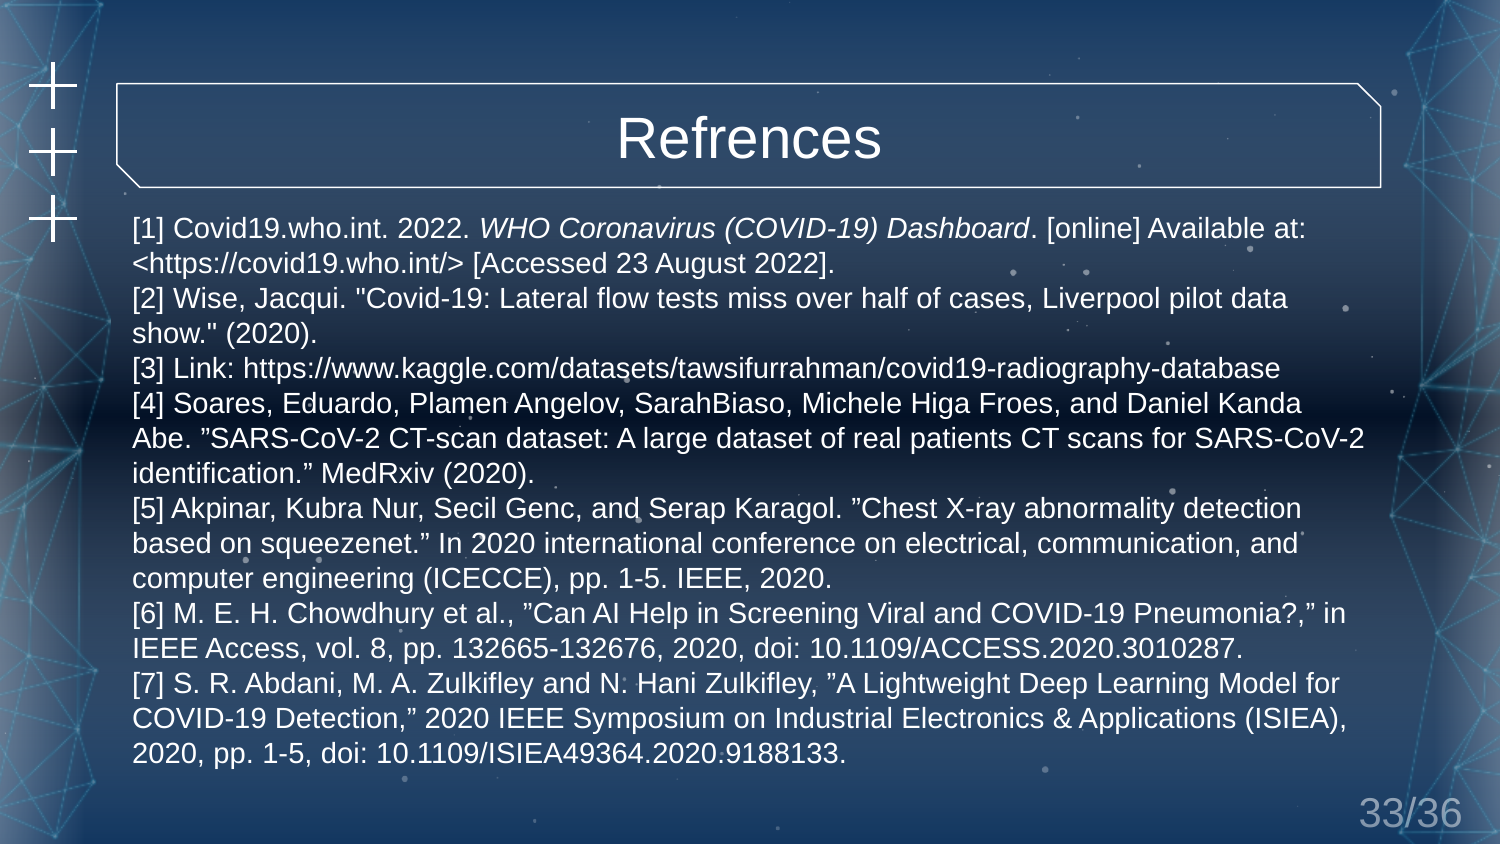

# Refrences
[1] Covid19.who.int. 2022. WHO Coronavirus (COVID-19) Dashboard. [online] Available at: <https://covid19.who.int/> [Accessed 23 August 2022].
[2] Wise, Jacqui. "Covid-19: Lateral flow tests miss over half of cases, Liverpool pilot data show." (2020).
[3] Link: https://www.kaggle.com/datasets/tawsifurrahman/covid19-radiography-database
[4] Soares, Eduardo, Plamen Angelov, SarahBiaso, Michele Higa Froes, and Daniel Kanda Abe. ”SARS-CoV-2 CT-scan dataset: A large dataset of real patients CT scans for SARS-CoV-2 identification.” MedRxiv (2020).
[5] Akpinar, Kubra Nur, Secil Genc, and Serap Karagol. ”Chest X-ray abnormality detection based on squeezenet.” In 2020 international conference on electrical, communication, and computer engineering (ICECCE), pp. 1-5. IEEE, 2020.
[6] M. E. H. Chowdhury et al., ”Can AI Help in Screening Viral and COVID-19 Pneumonia?,” in IEEE Access, vol. 8, pp. 132665-132676, 2020, doi: 10.1109/ACCESS.2020.3010287.
[7] S. R. Abdani, M. A. Zulkifley and N. Hani Zulkifley, ”A Lightweight Deep Learning Model for COVID-19 Detection,” 2020 IEEE Symposium on Industrial Electronics & Applications (ISIEA), 2020, pp. 1-5, doi: 10.1109/ISIEA49364.2020.9188133.